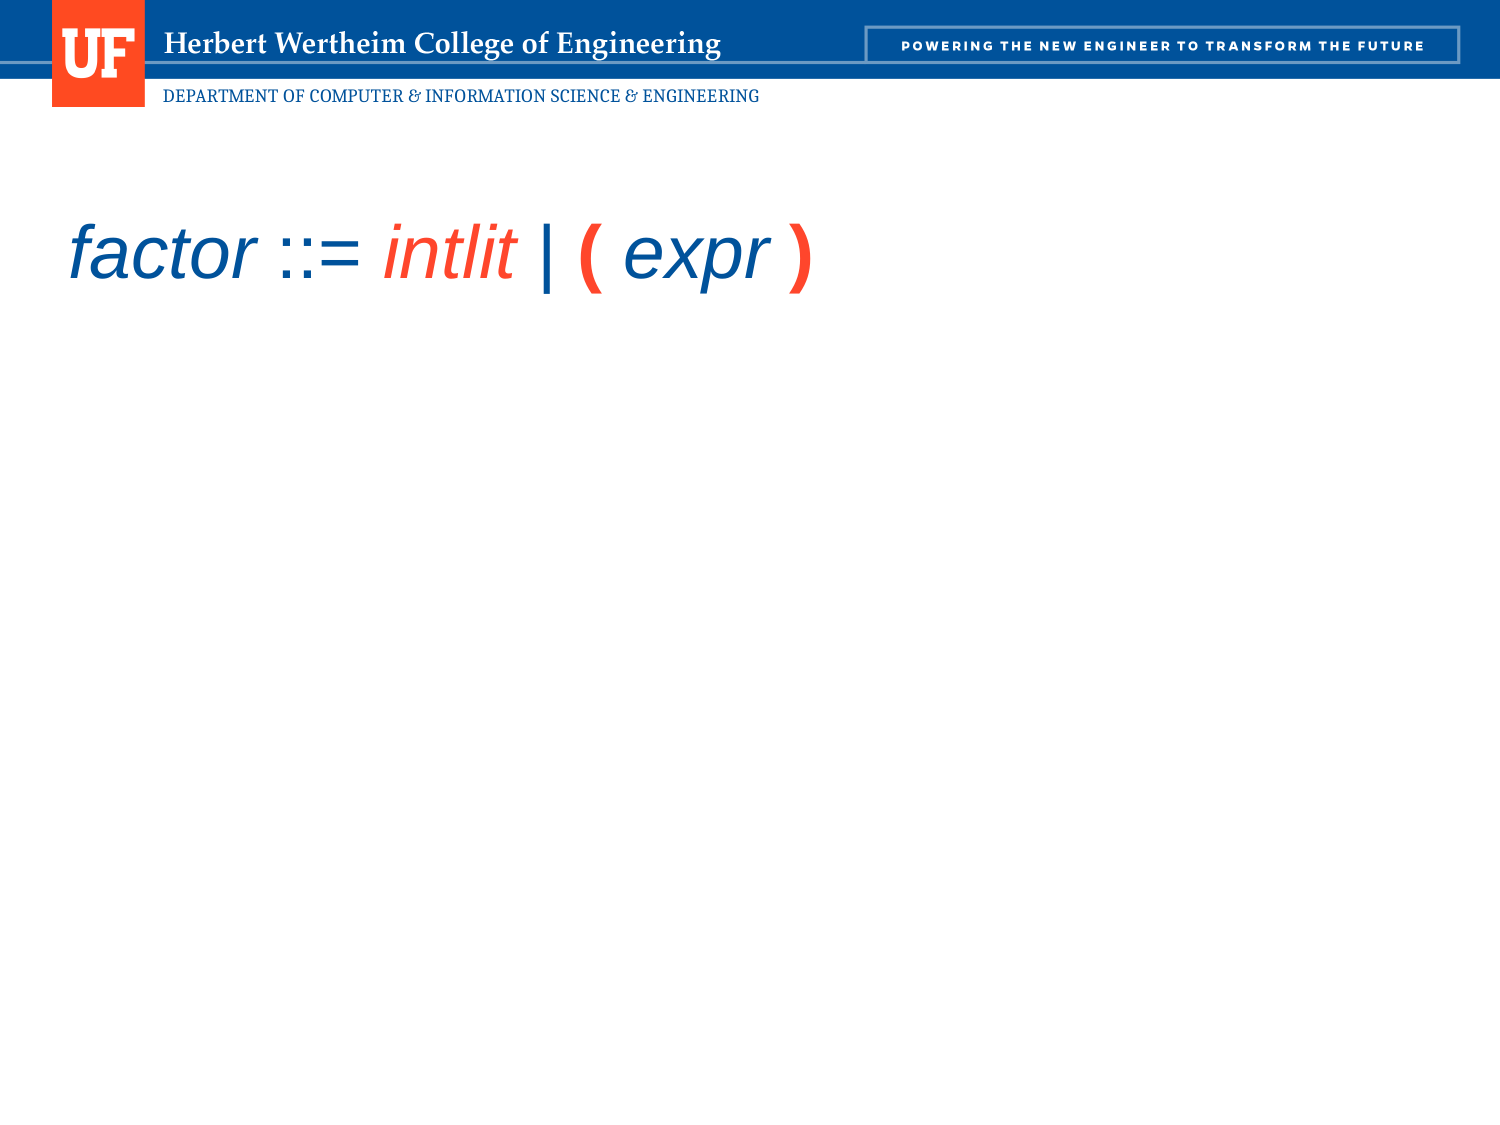

# factor ::= intlit | ( expr )